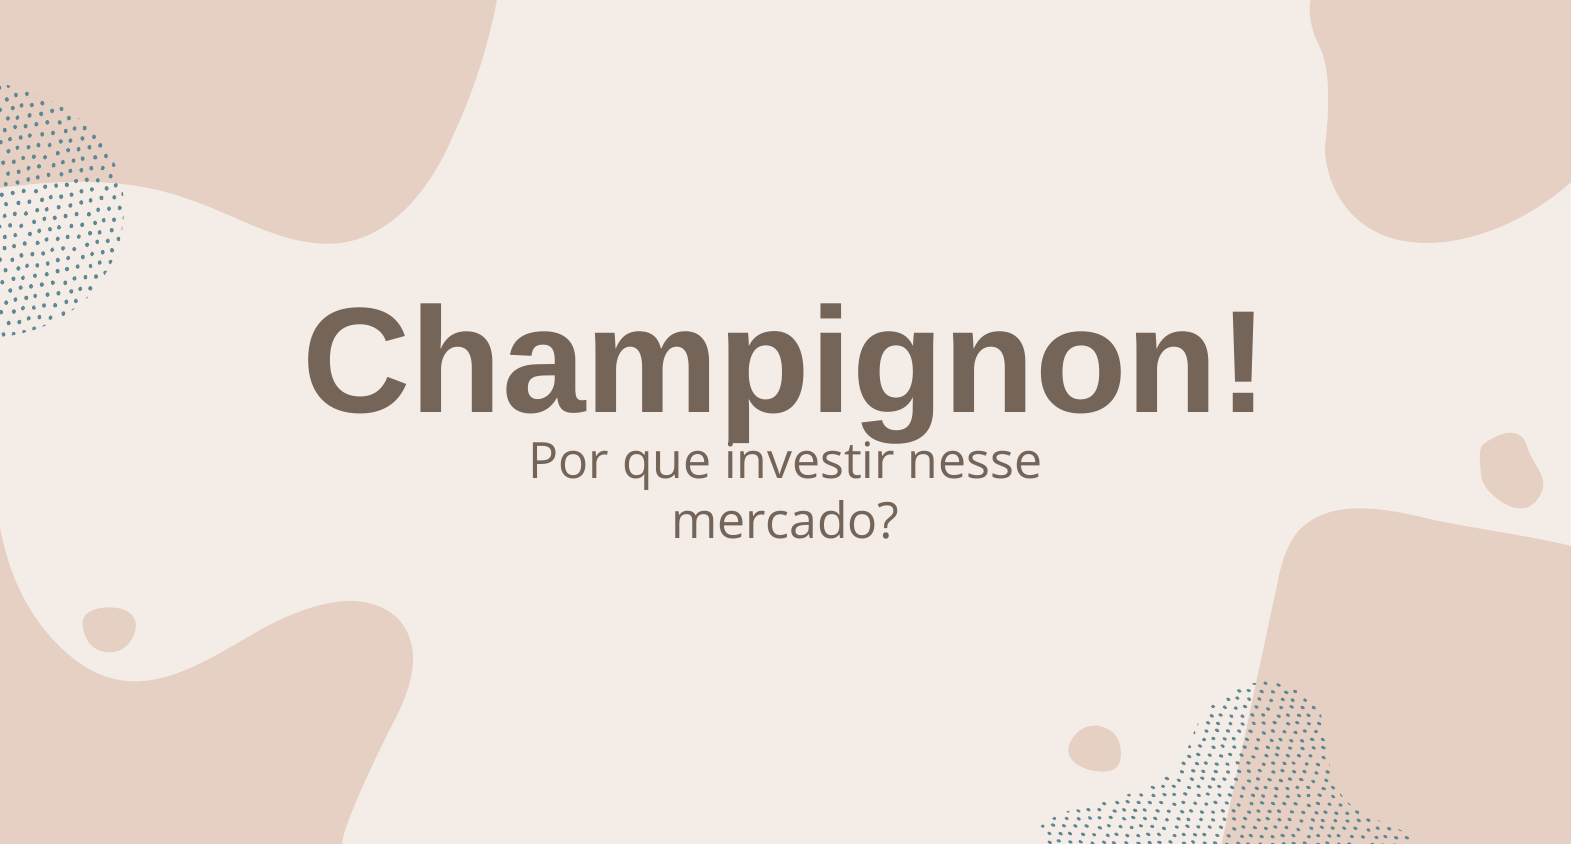

# Champignon!
Por que investir nesse mercado?